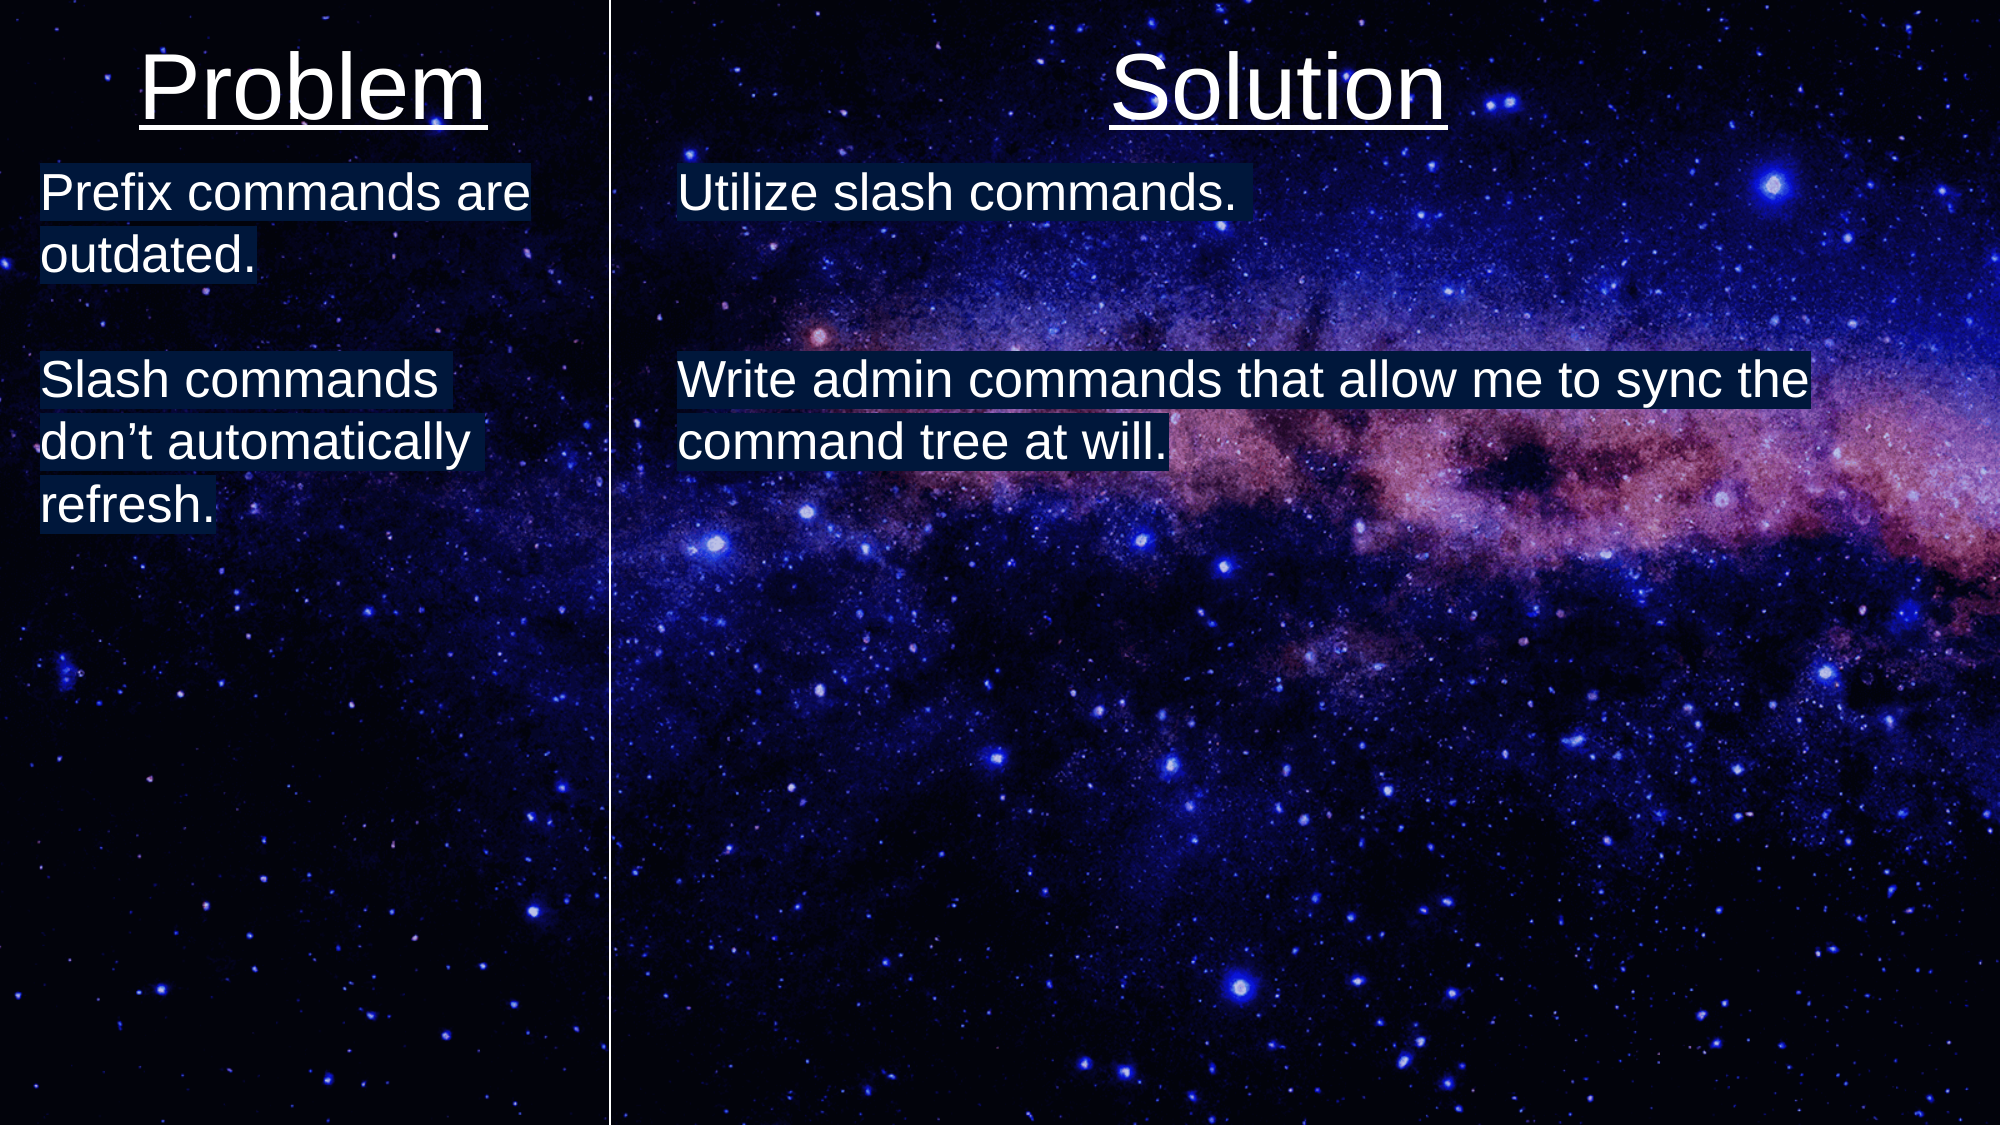

Problem
Solution
Prefix commands are outdated.

Slash commands
don’t automatically
refresh.
Utilize slash commands.

Write admin commands that allow me to sync the command tree at will.